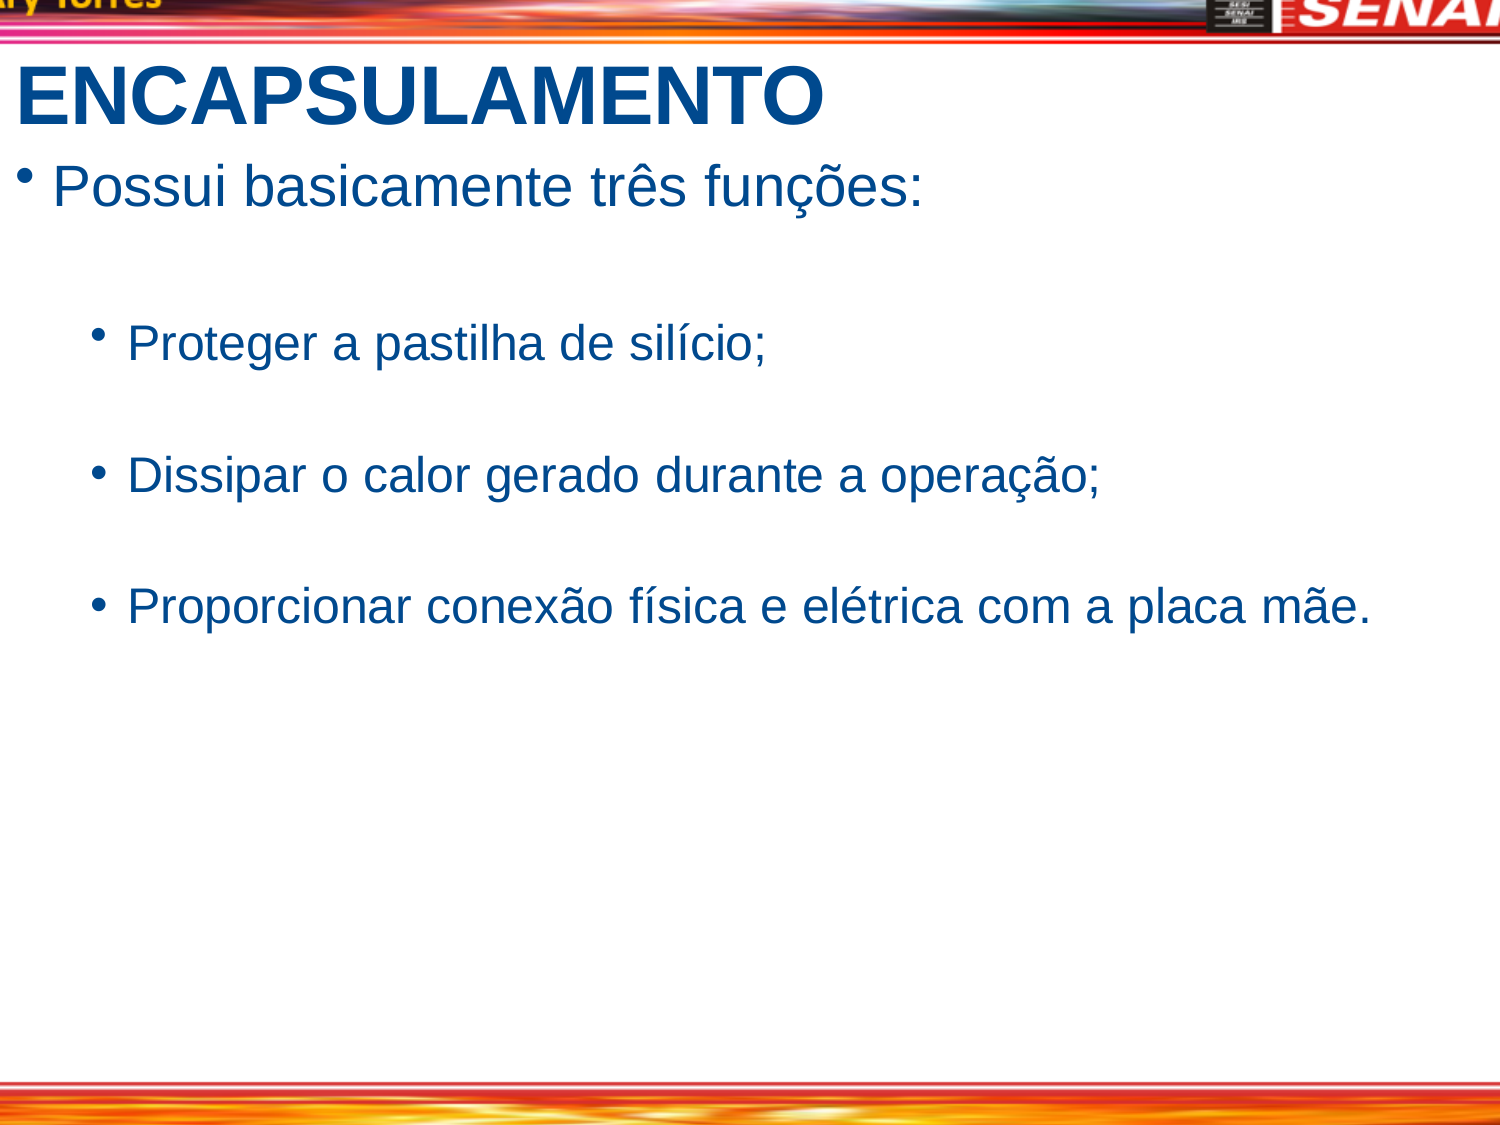

# ENCAPSULAMENTO
Possui basicamente três funções:

Proteger a pastilha de silício;

Dissipar o calor gerado durante a operação;

Proporcionar conexão física e elétrica com a placa mãe.